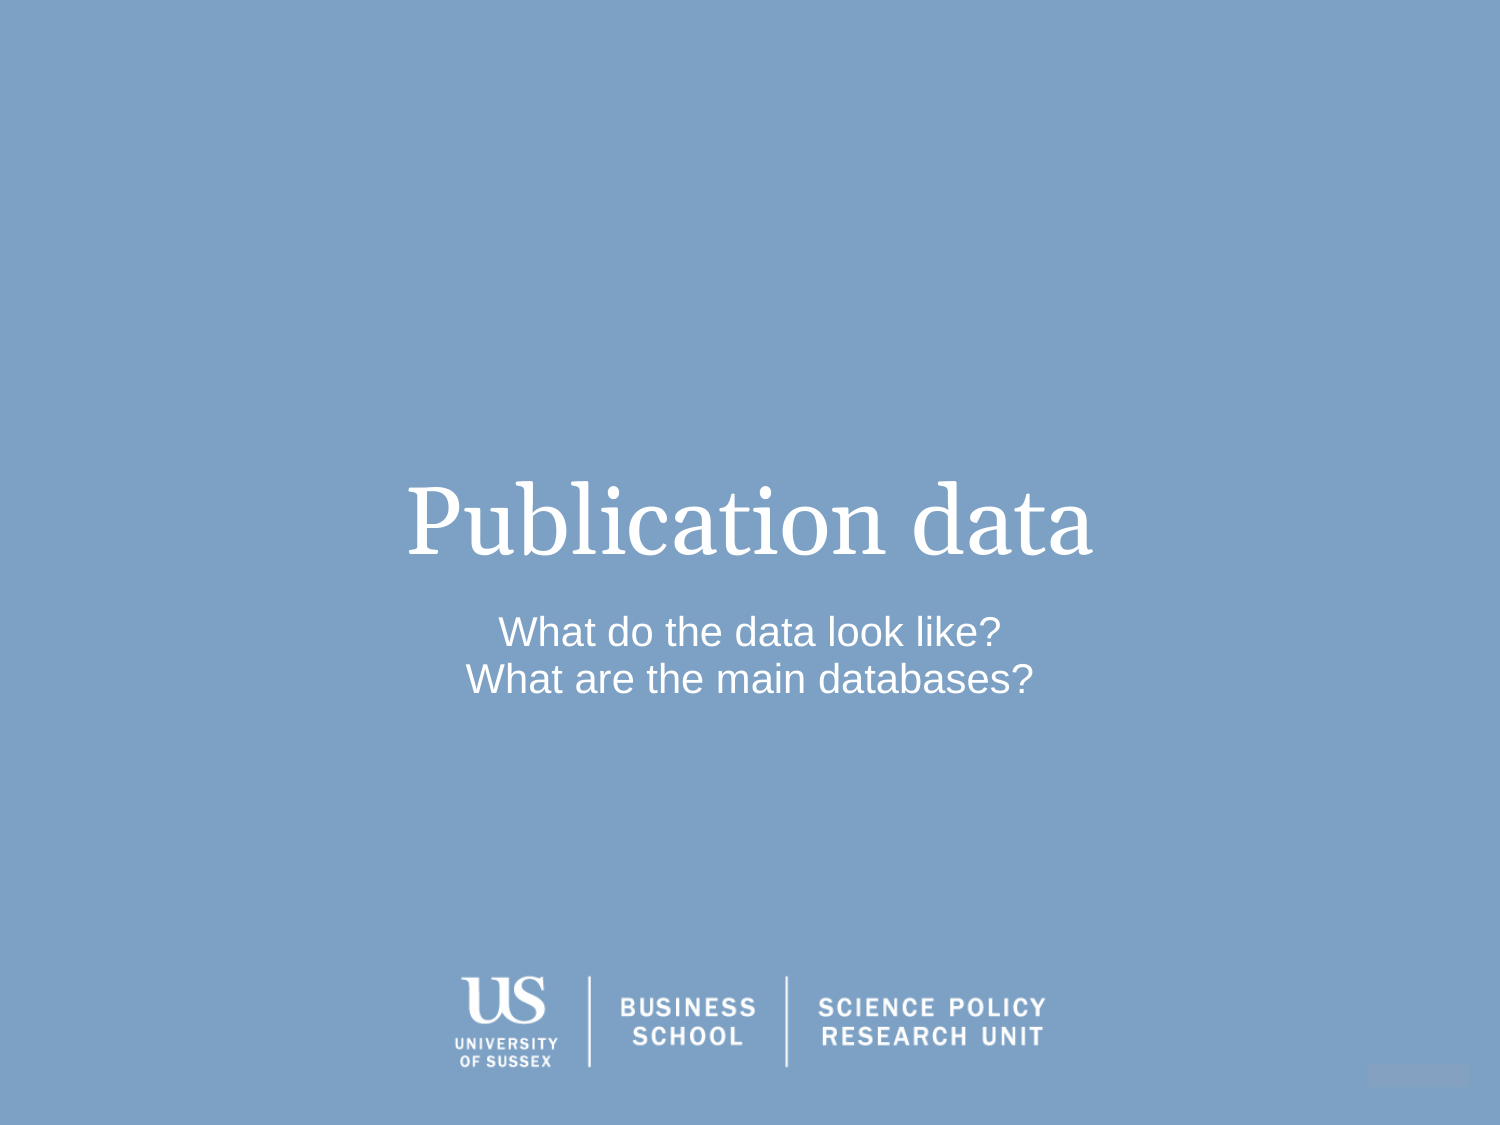

# Publication data
What do the data look like?
What are the main databases?